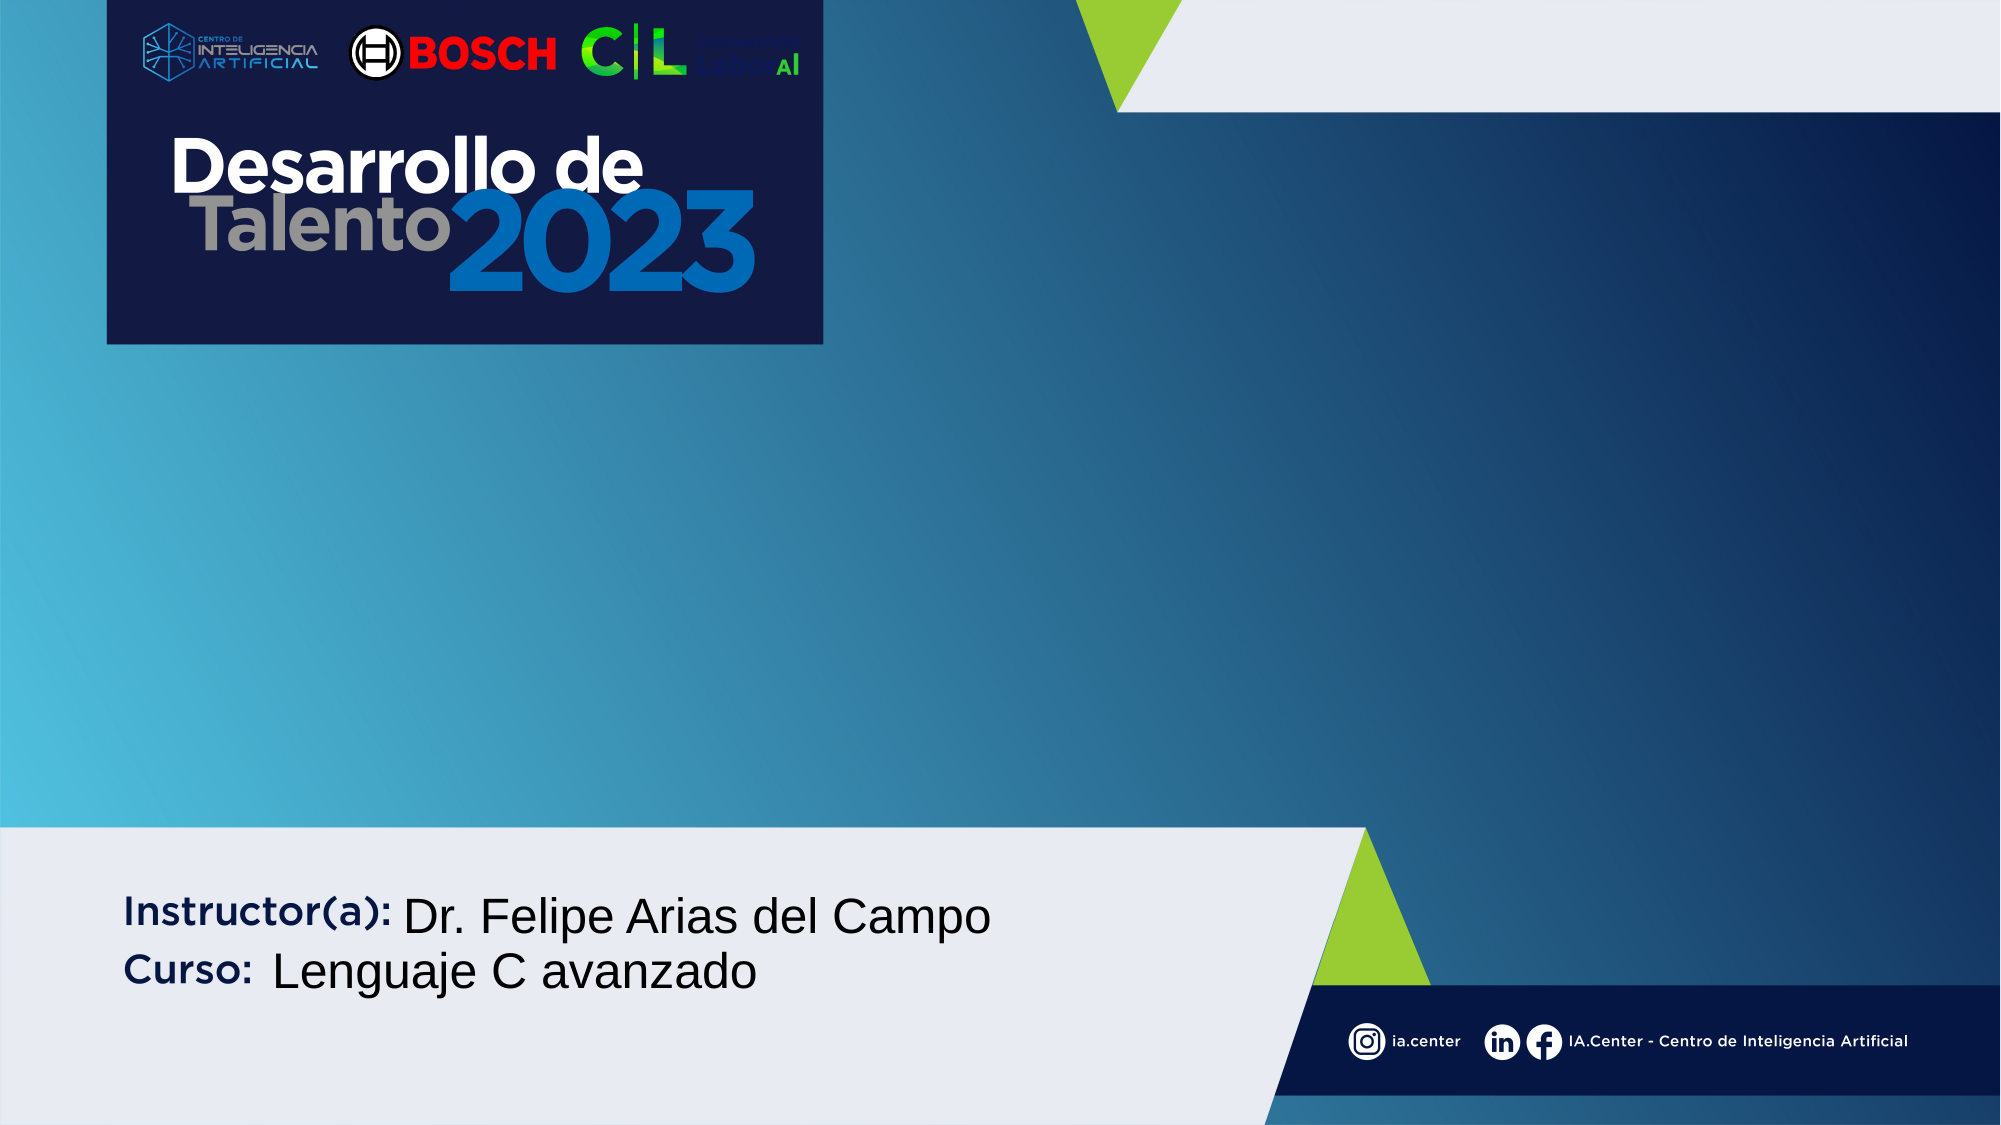

Dr. Felipe Arias del Campo
# Lenguaje C avanzado